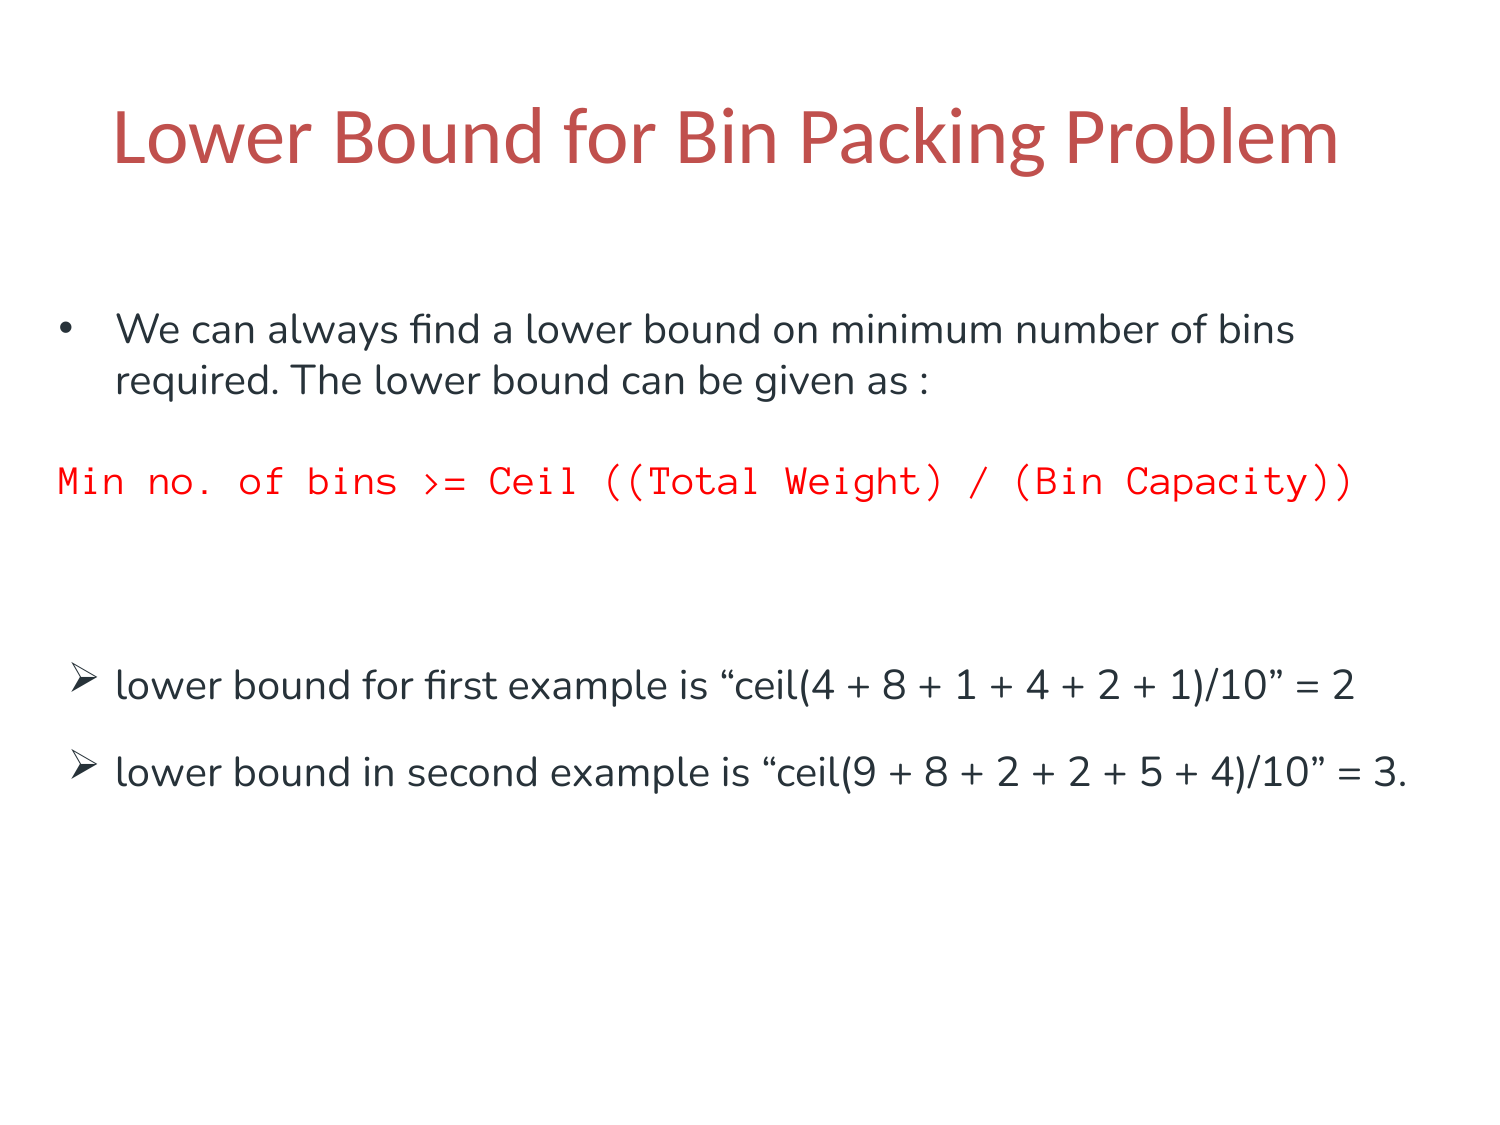

# Lower Bound for Bin Packing Problem
We can always find a lower bound on minimum number of bins required. The lower bound can be given as :

Min no. of bins >= Ceil ((Total Weight) / (Bin Capacity))

lower bound for first example is “ceil(4 + 8 + 1 + 4 + 2 + 1)/10” = 2
lower bound in second example is “ceil(9 + 8 + 2 + 2 + 5 + 4)/10” = 3.